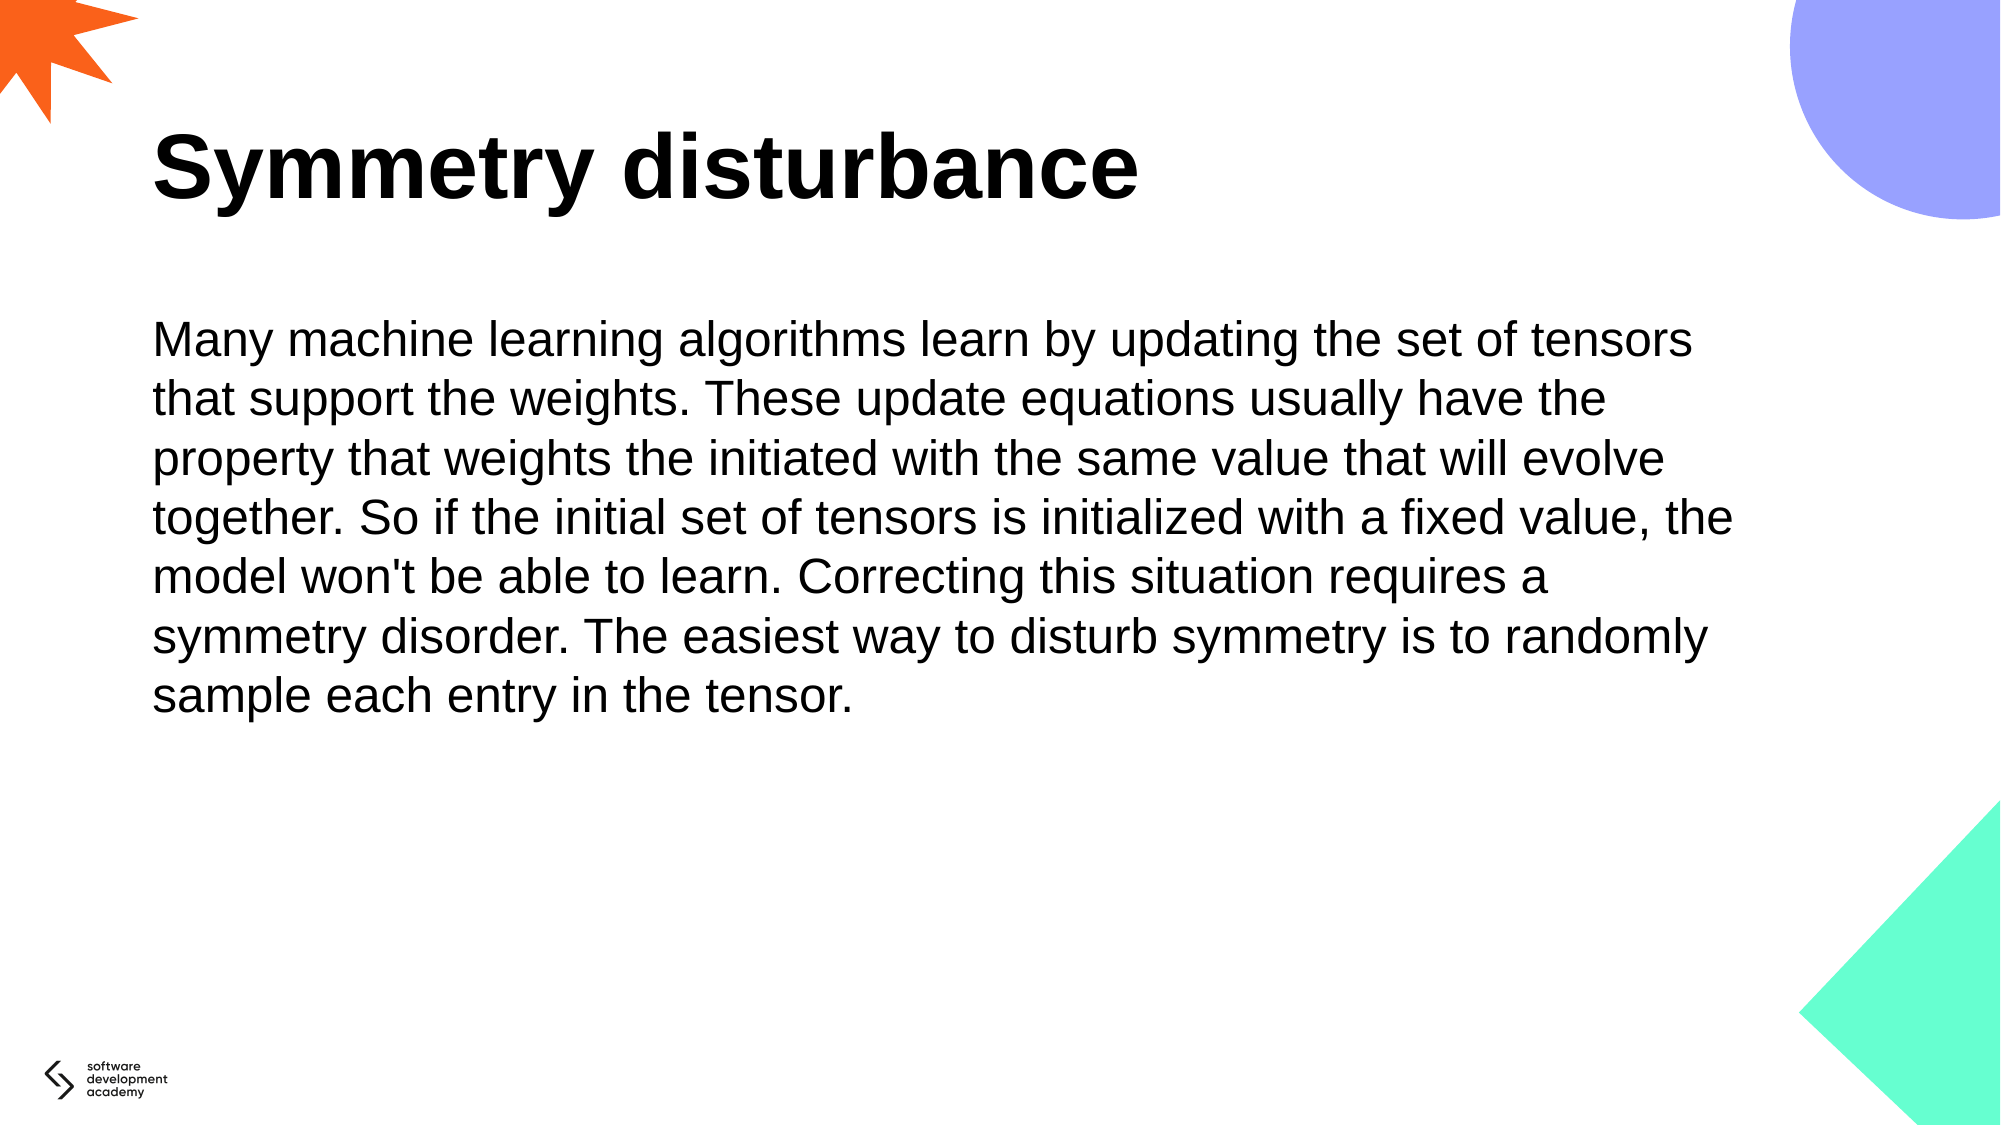

# Symmetry disturbance
Many machine learning algorithms learn by updating the set of tensors that support the weights. These update equations usually have the property that weights the initiated with the same value that will evolve together. So if the initial set of tensors is initialized with a fixed value, the model won't be able to learn. Correcting this situation requires a symmetry disorder. The easiest way to disturb symmetry is to randomly sample each entry in the tensor.